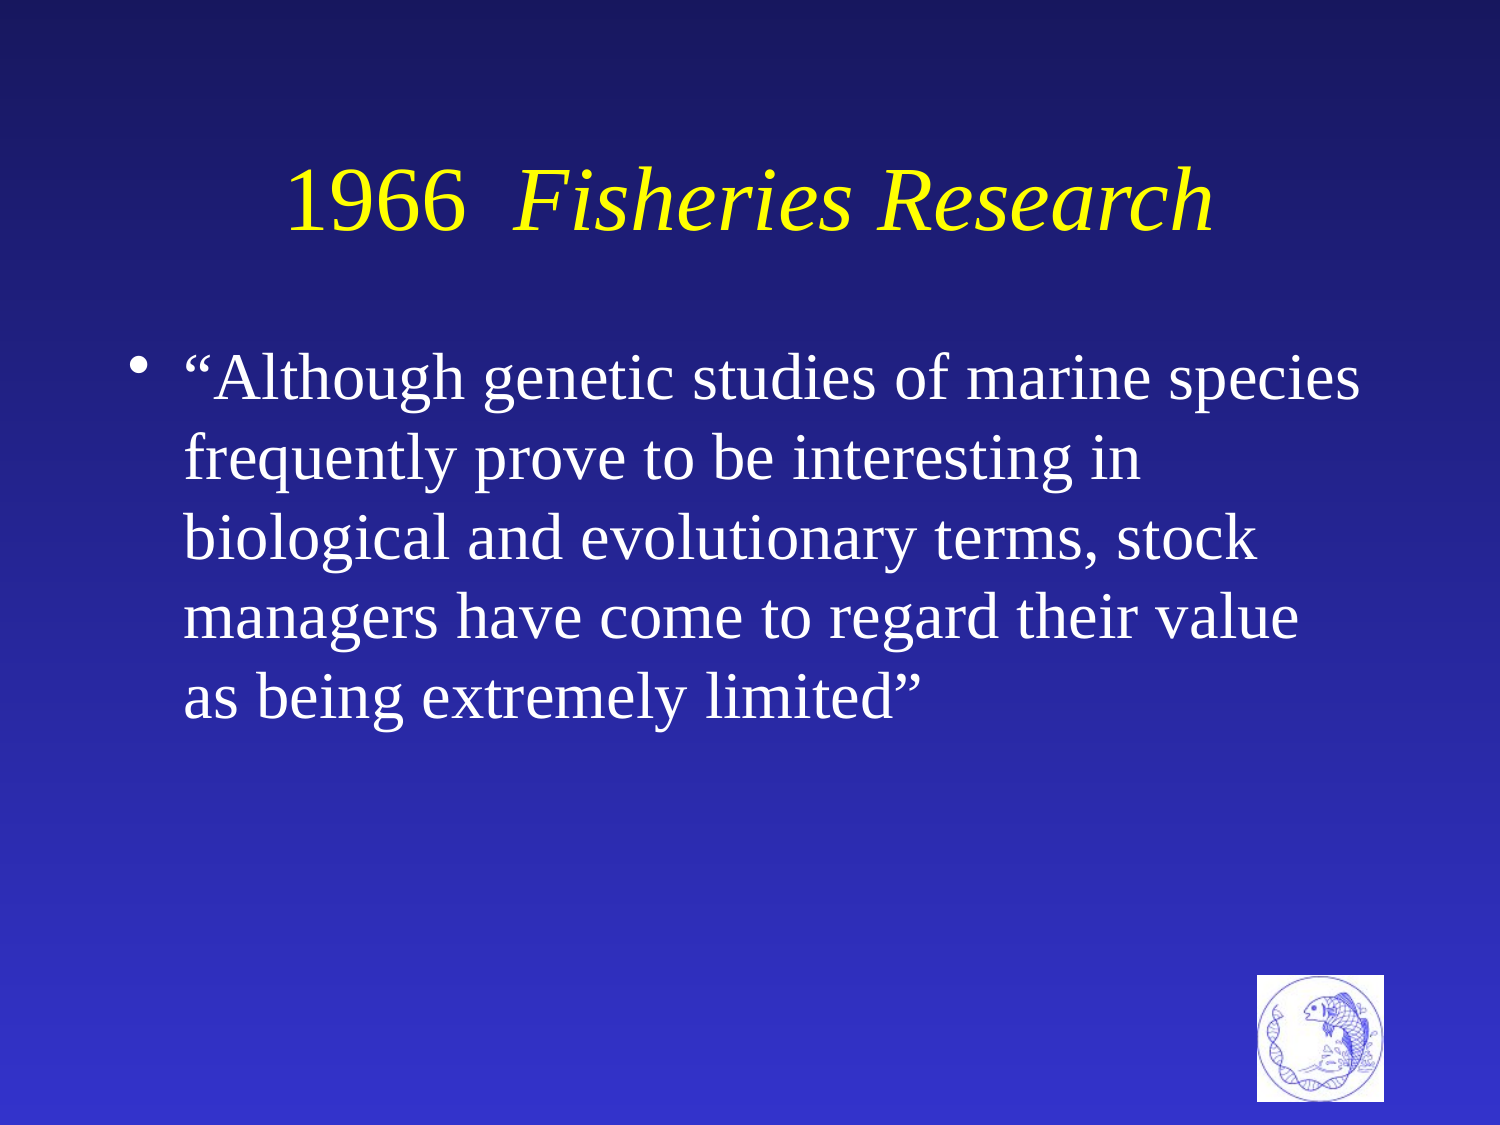

# 1966  Fisheries Research
“Although genetic studies of marine species frequently prove to be interesting in biological and evolutionary terms, stock managers have come to regard their value as being extremely limited”